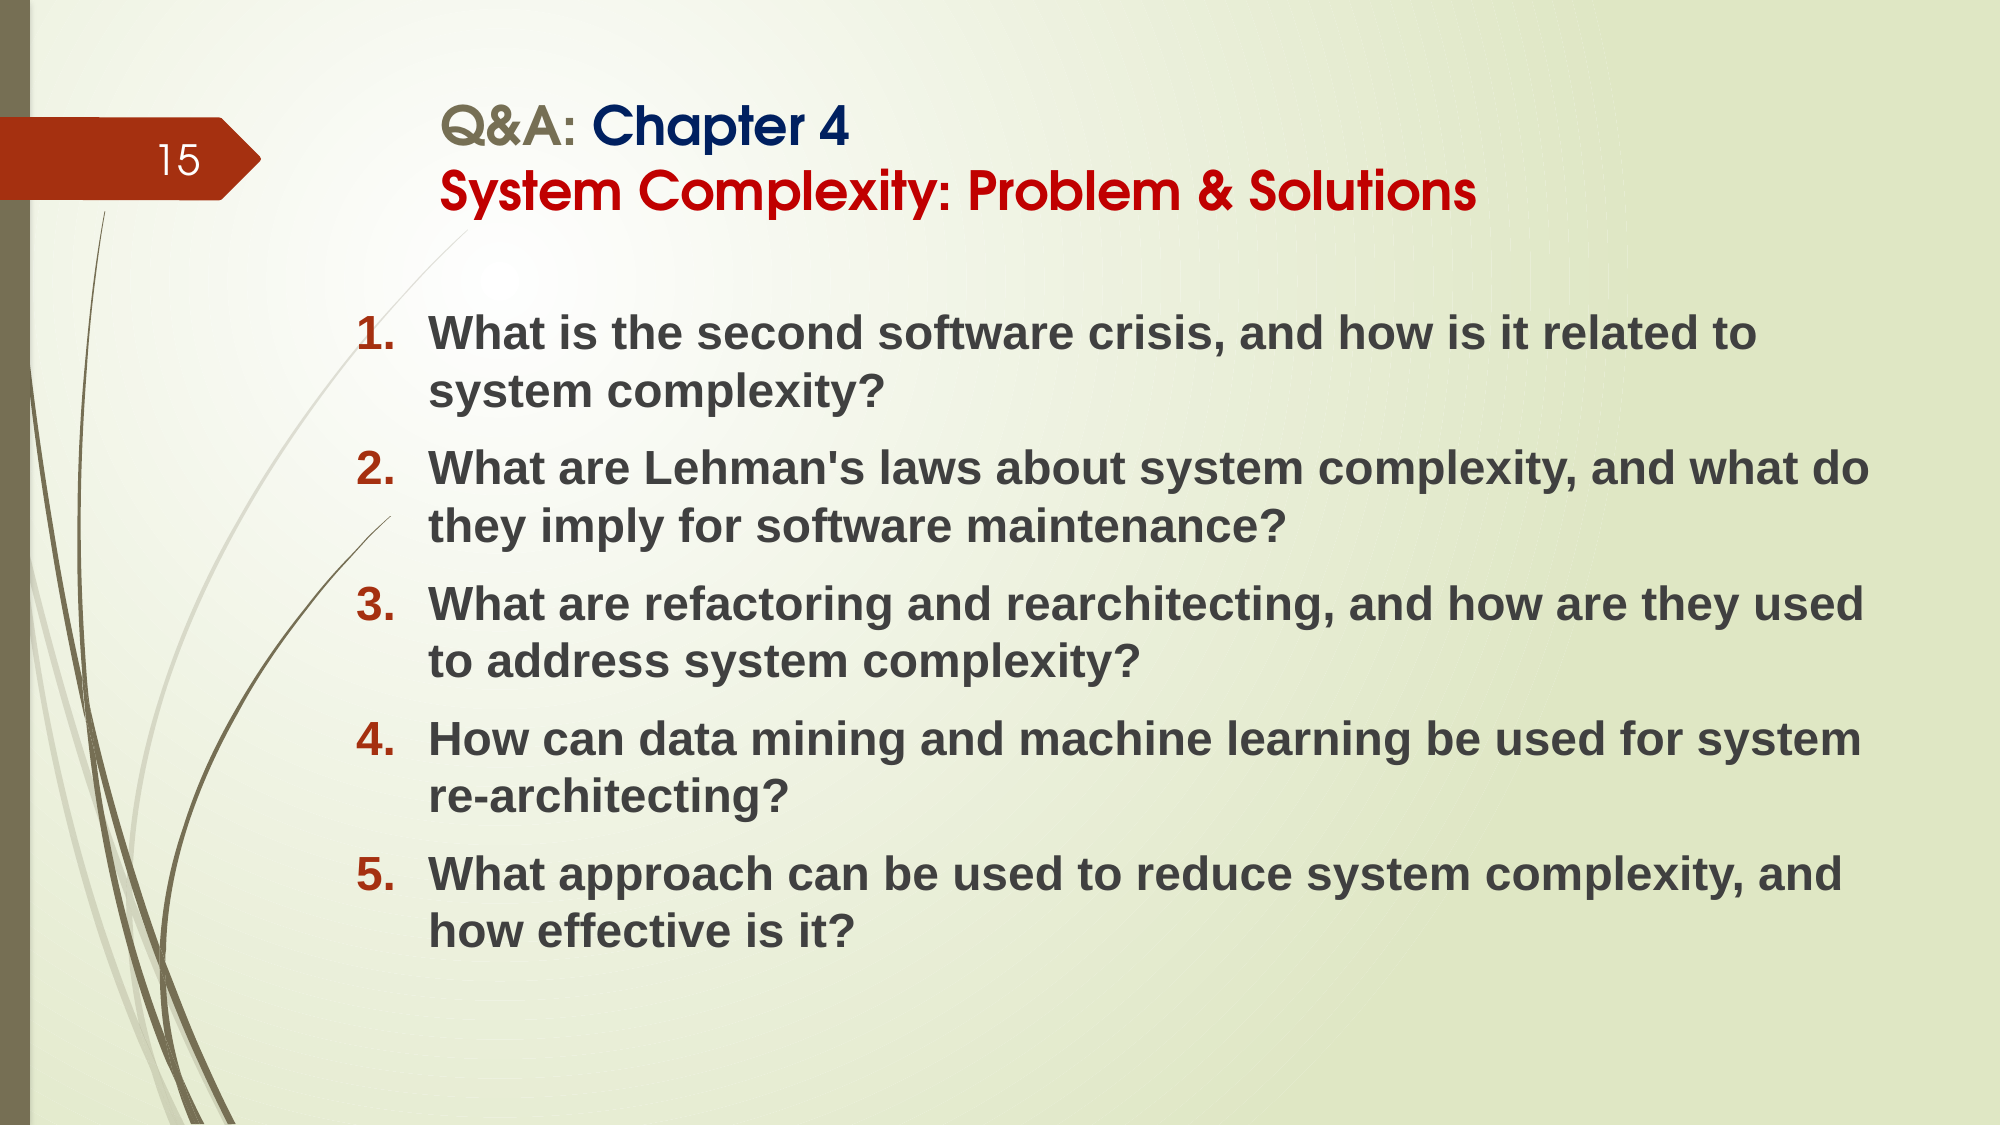

# Q&A: Chapter 4 System Complexity: Problem & Solutions
15
What is the second software crisis, and how is it related to system complexity?
What are Lehman's laws about system complexity, and what do they imply for software maintenance?
What are refactoring and rearchitecting, and how are they used to address system complexity?
How can data mining and machine learning be used for system re-architecting?
What approach can be used to reduce system complexity, and how effective is it?